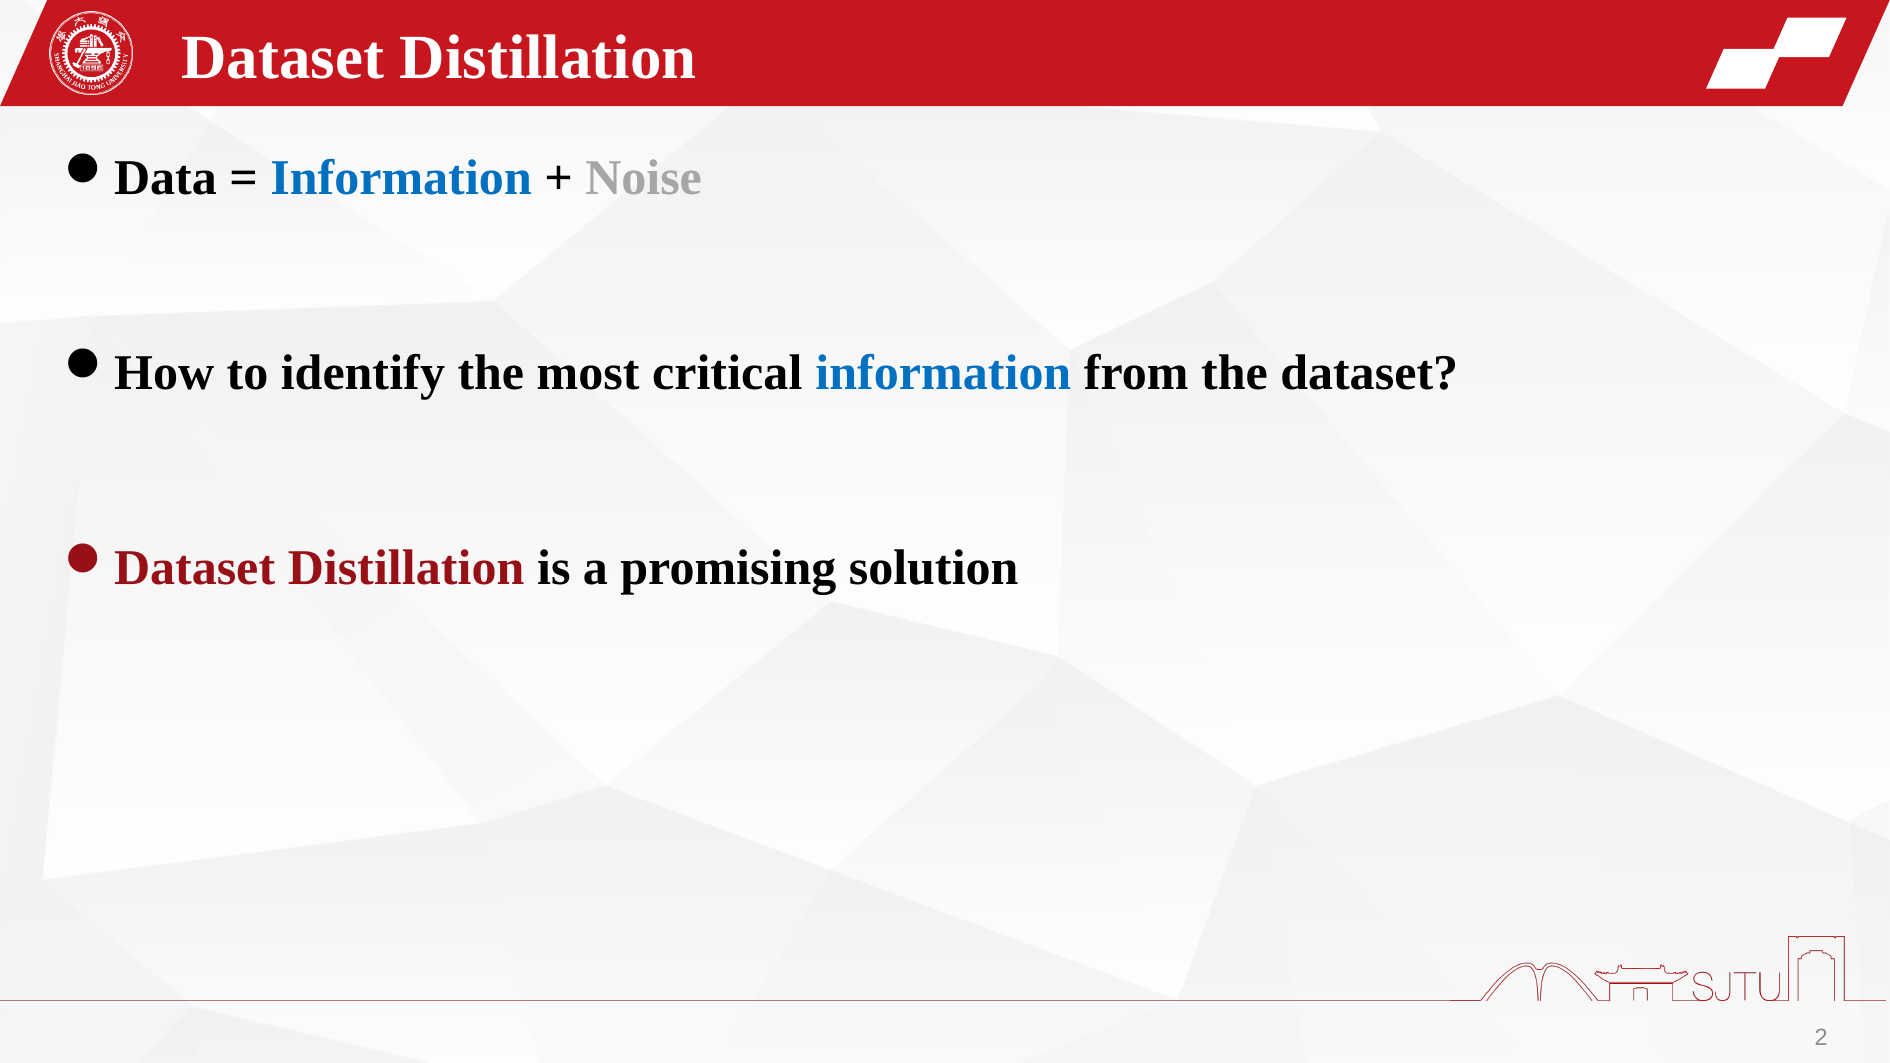

Dataset Distillation
Data = Information + Noise

How to identify the most critical information from the dataset?

Dataset Distillation is a promising solution

2